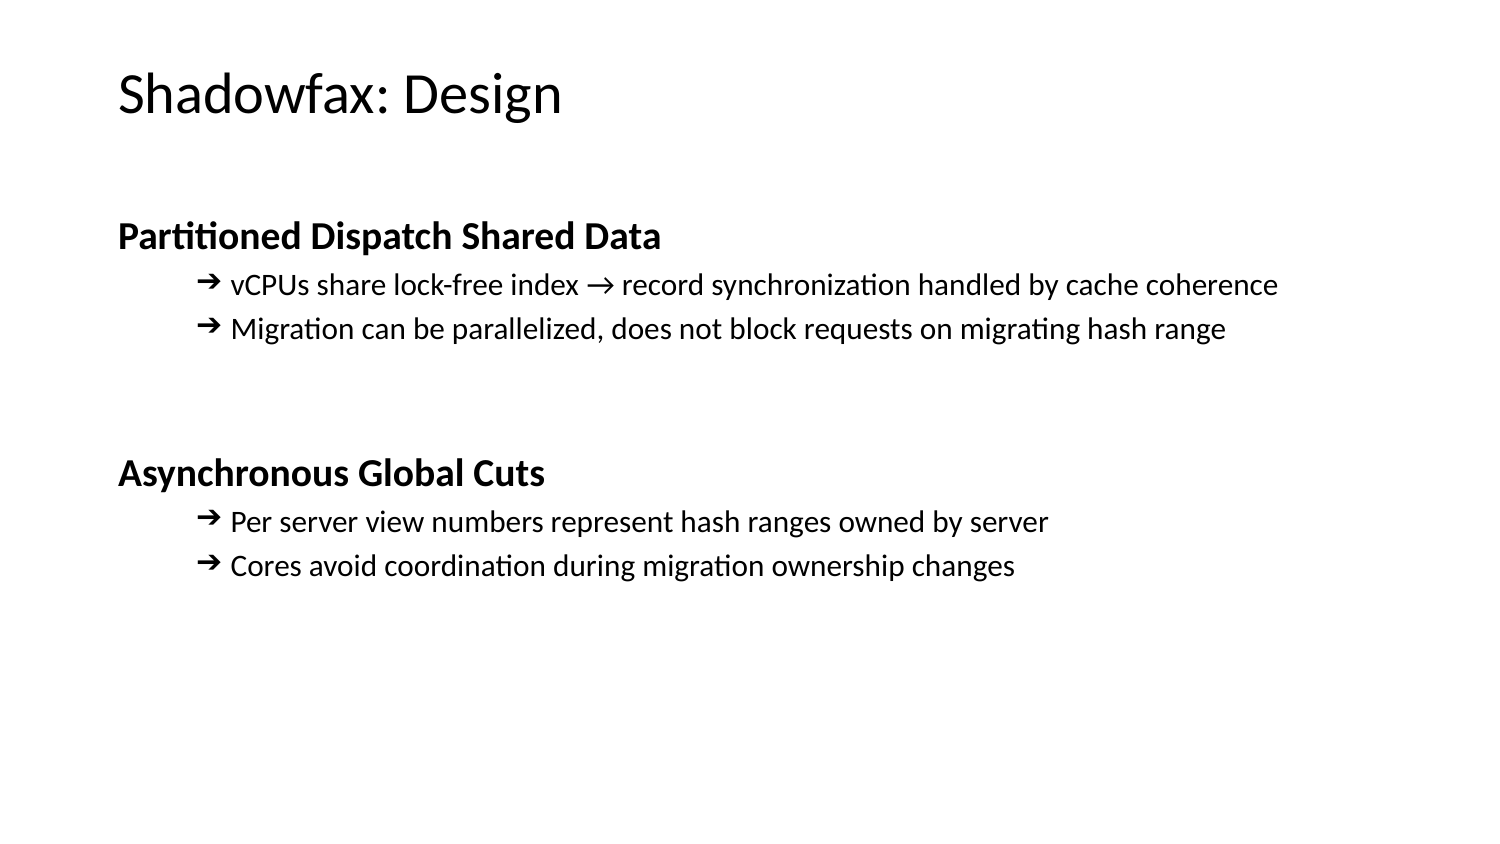

# Shadowfax: Design
Partitioned Dispatch Shared Data
vCPUs share lock-free index → record synchronization handled by cache coherence
Migration can be parallelized, does not block requests on migrating hash range

Asynchronous Global Cuts
Per server view numbers represent hash ranges owned by server
Cores avoid coordination during migration ownership changes